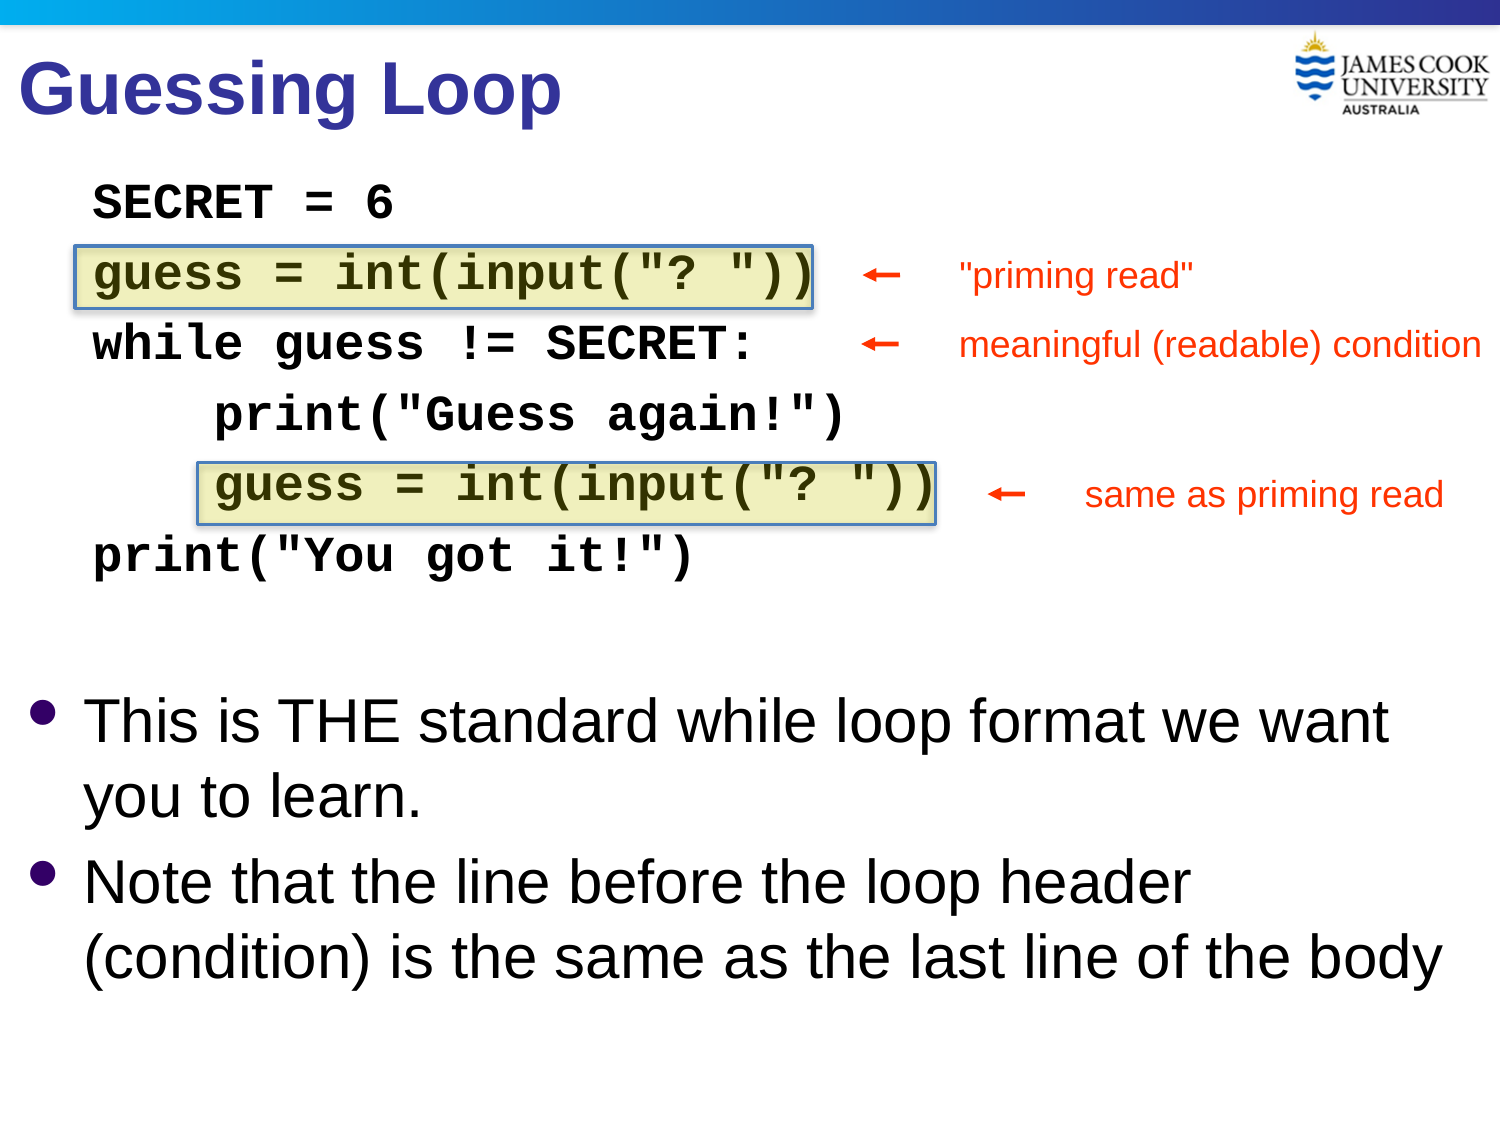

# Guessing Loop
SECRET = 6
guess = int(input("? "))
while guess != SECRET:
    print("Guess again!")
    guess = int(input("? "))
print("You got it!")

This is THE standard while loop format we want you to learn.
Note that the line before the loop header (condition) is the same as the last line of the body
"priming read"

meaningful (readable) condition

same as priming read